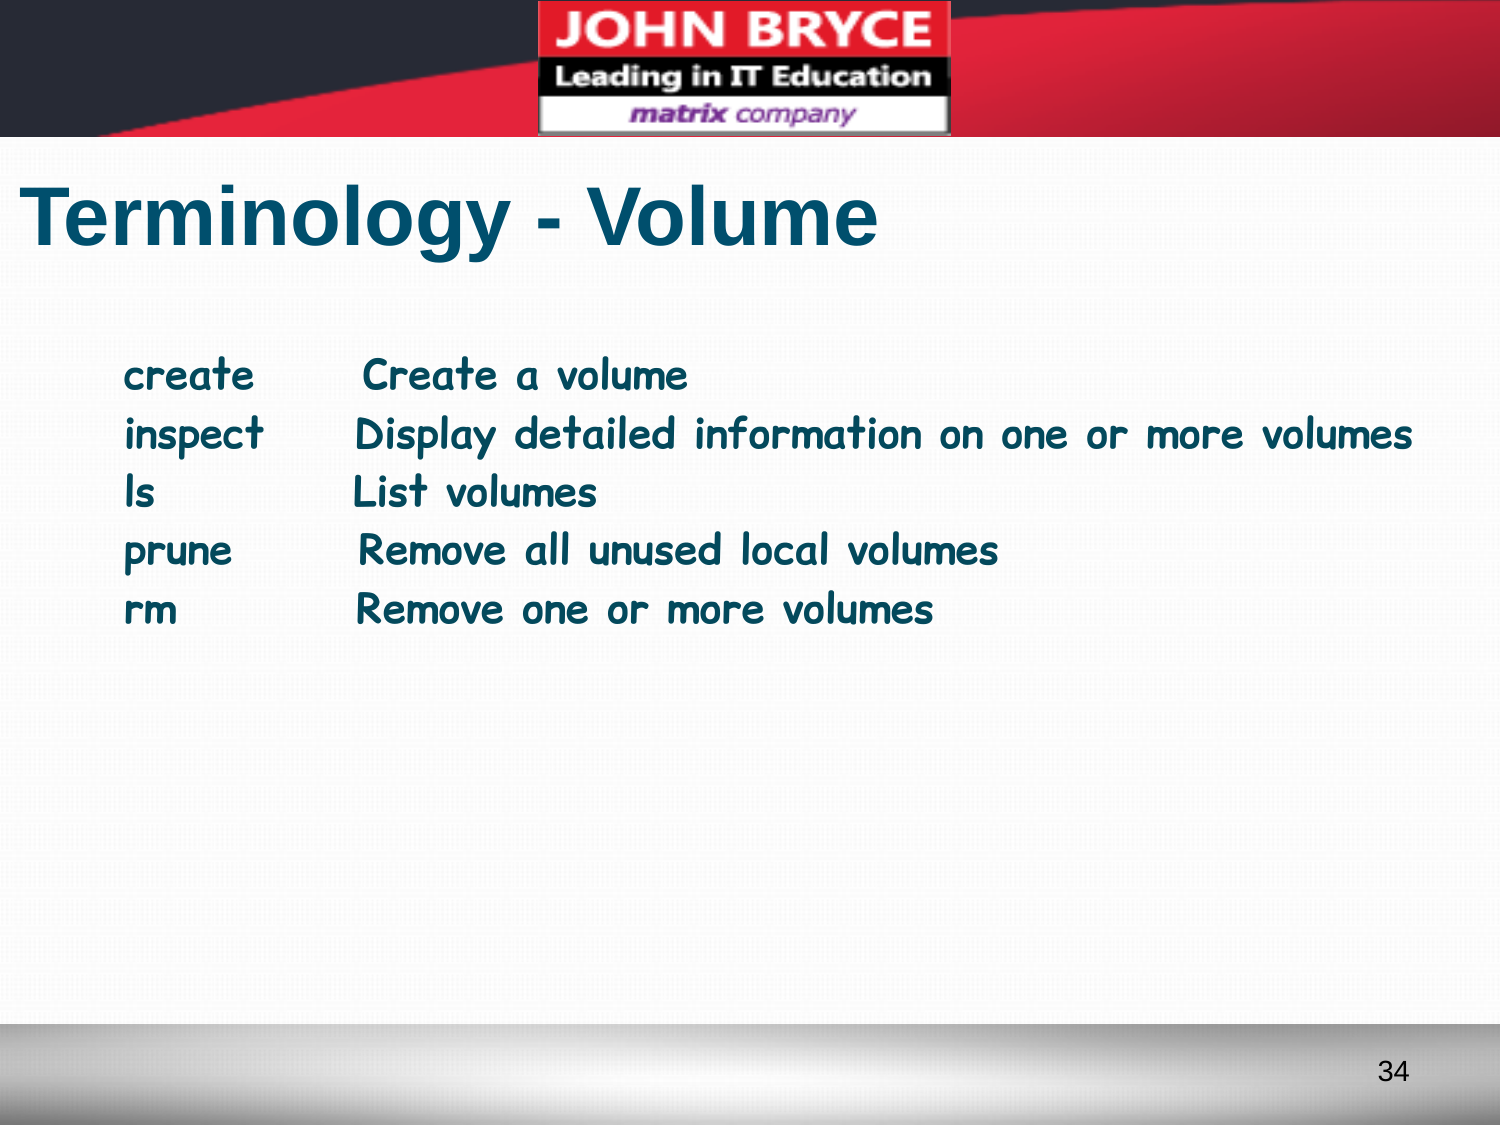

# Terminology - Volume

create      Create a volume
inspect     Display detailed information on one or more volumes
ls           List volumes
prune       Remove all unused local volumes
rm          Remove one or more volumes
34